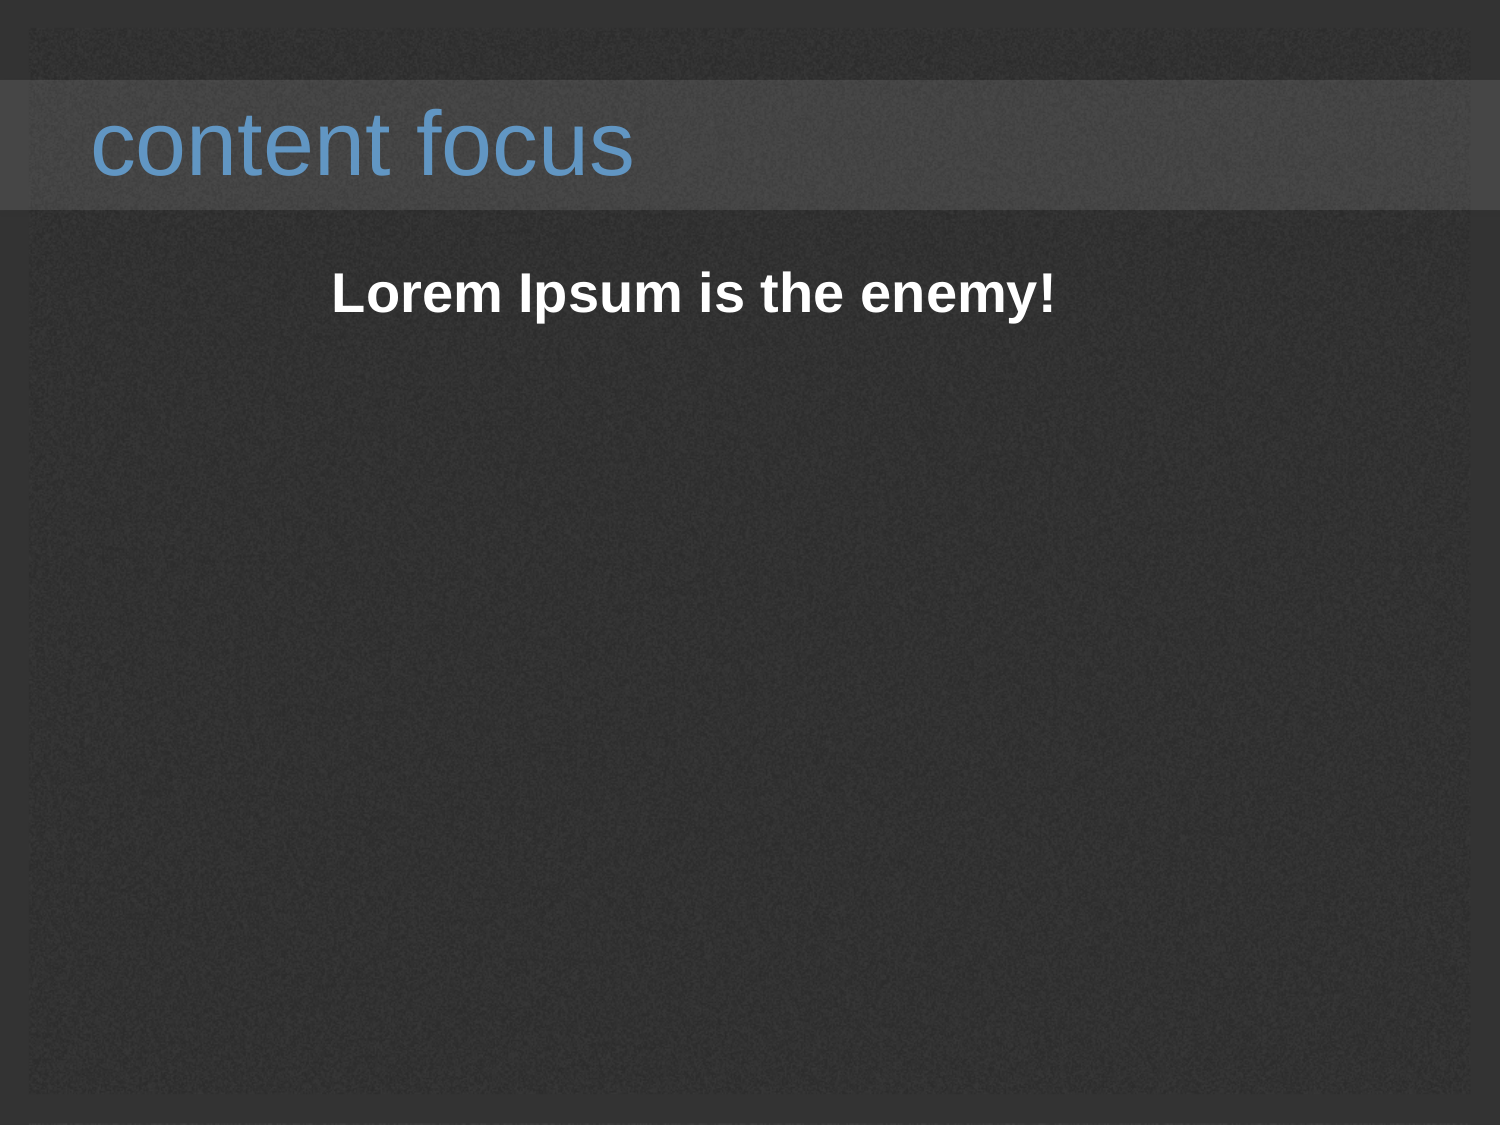

# content focus
Lorem Ipsum is the enemy!